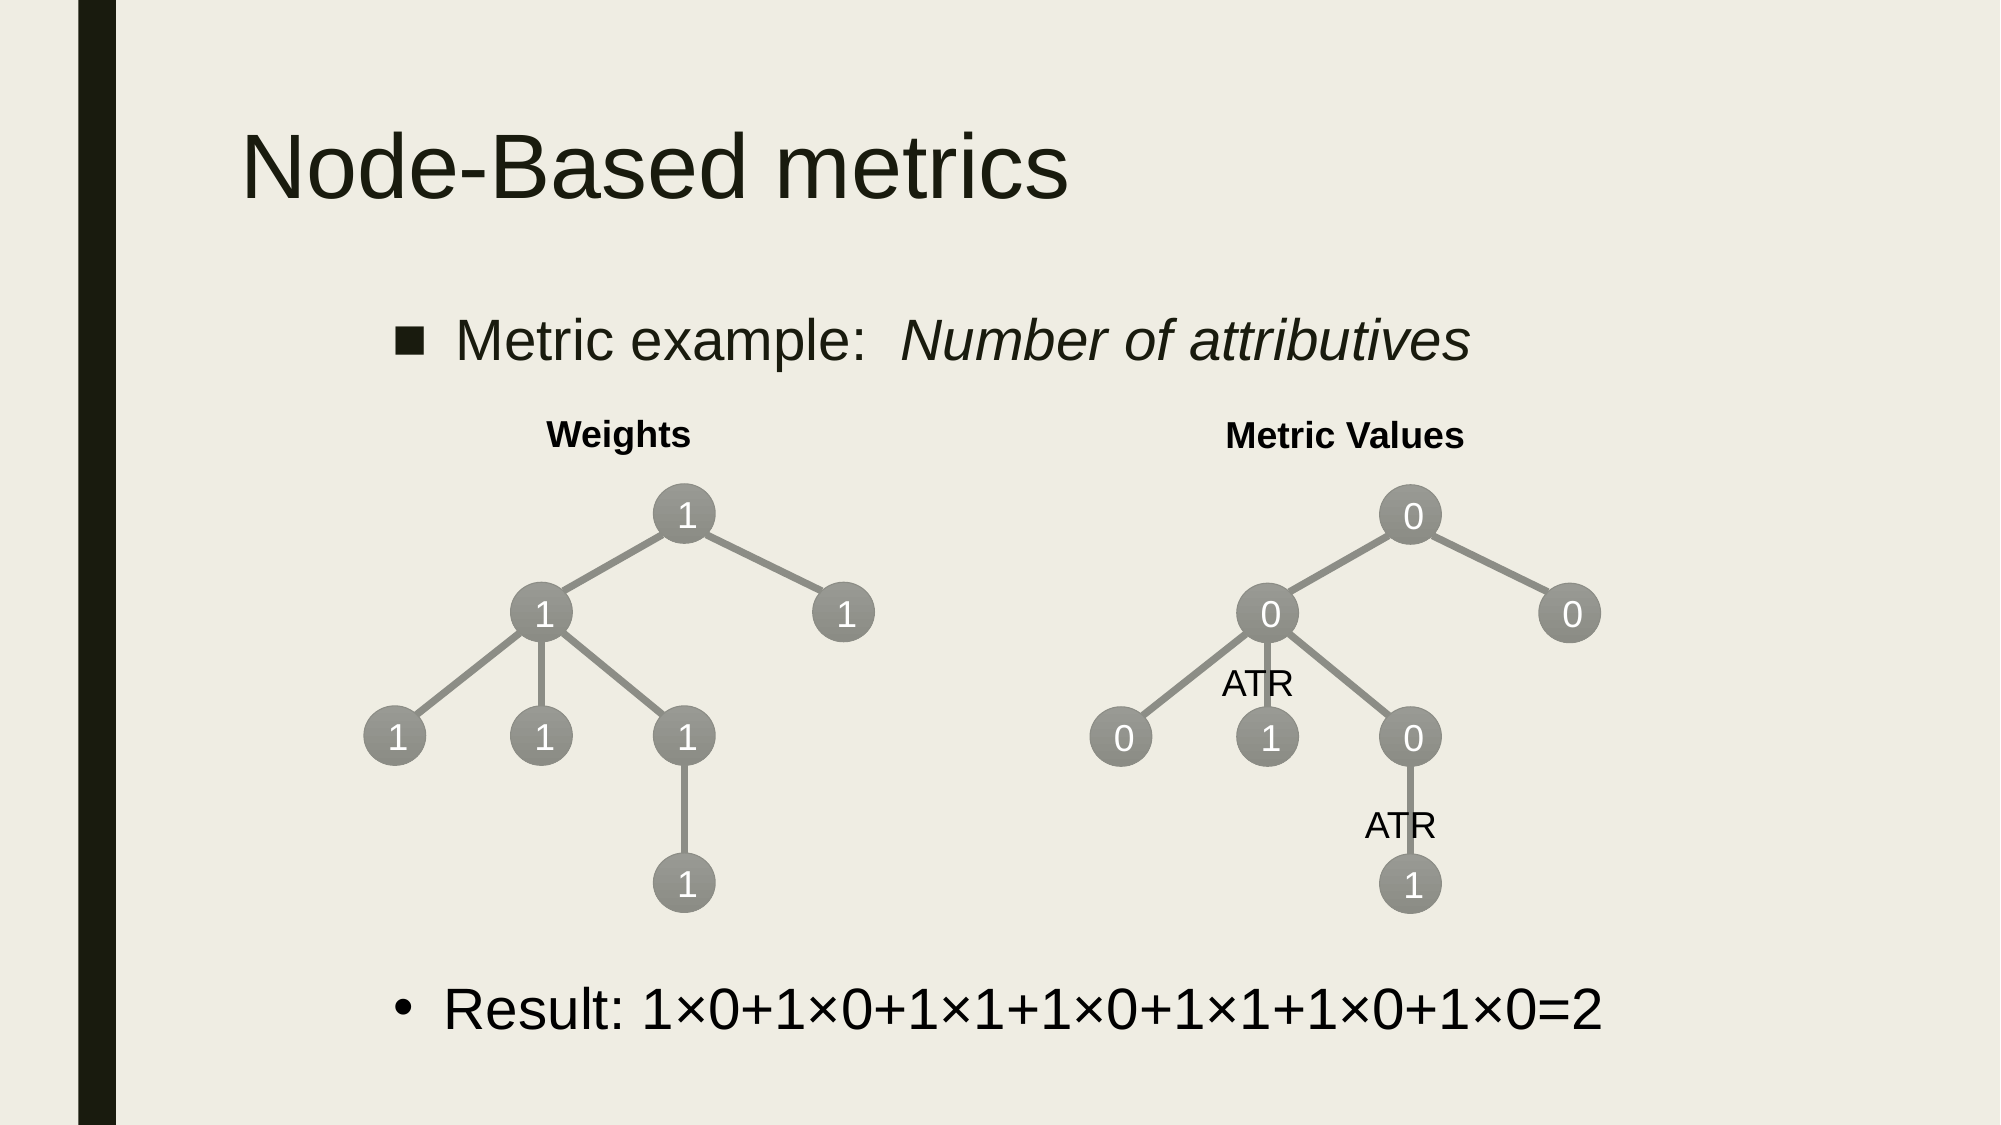

# Node-Based metrics
Metric example:  Number of attributives
Weights
Metric Values
1
0
1
1
0
0
ATR
1
1
1
0
1
0
ATR
1
1
Result: 1×0+1×0+1×1+1×0+1×1+1×0+1×0=2